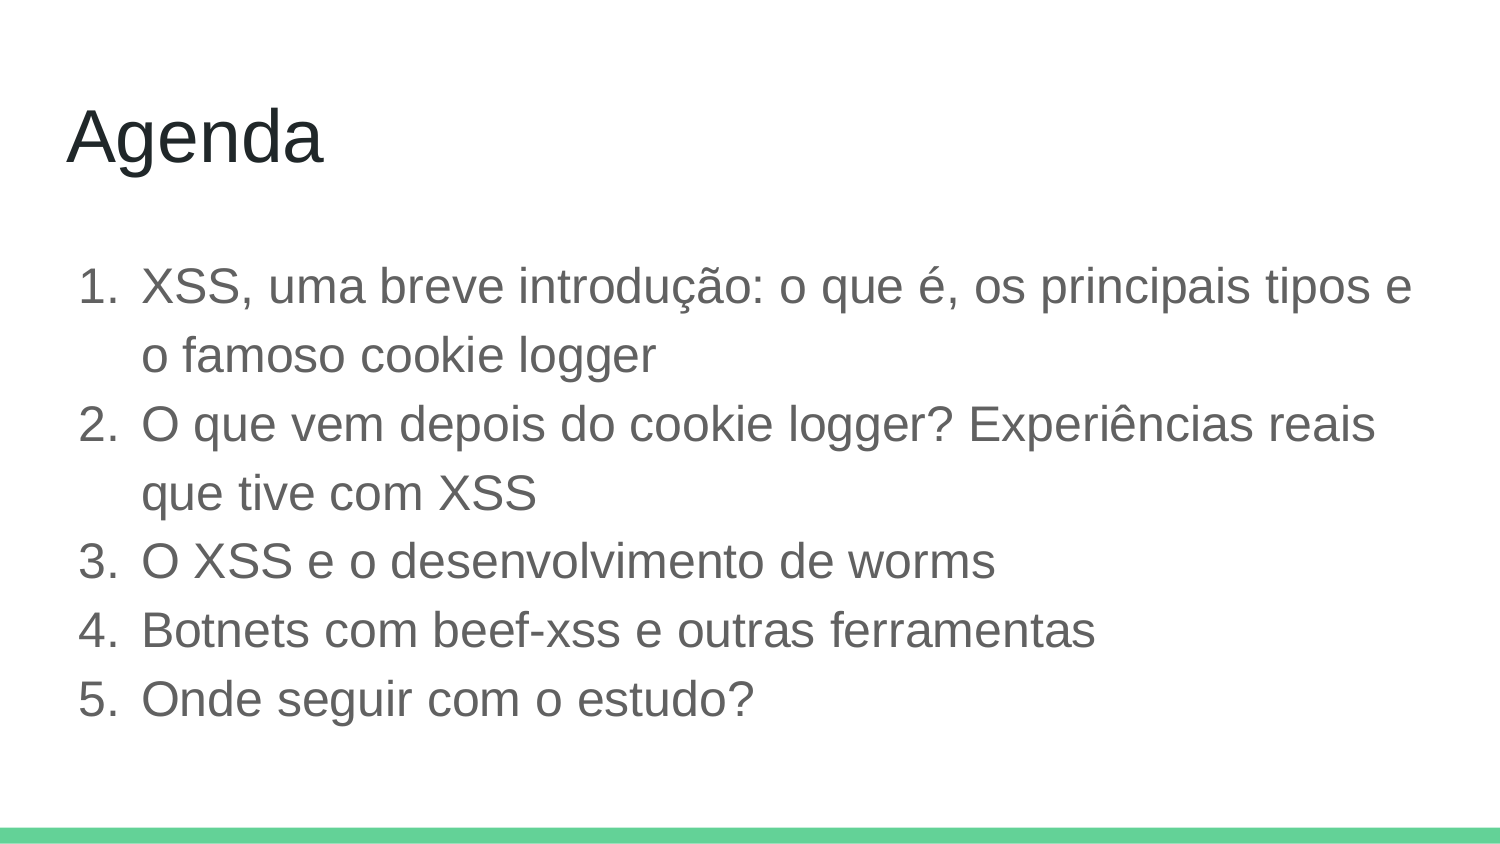

# Agenda
XSS, uma breve introdução: o que é, os principais tipos e o famoso cookie logger
O que vem depois do cookie logger? Experiências reais que tive com XSS
O XSS e o desenvolvimento de worms
Botnets com beef-xss e outras ferramentas
Onde seguir com o estudo?